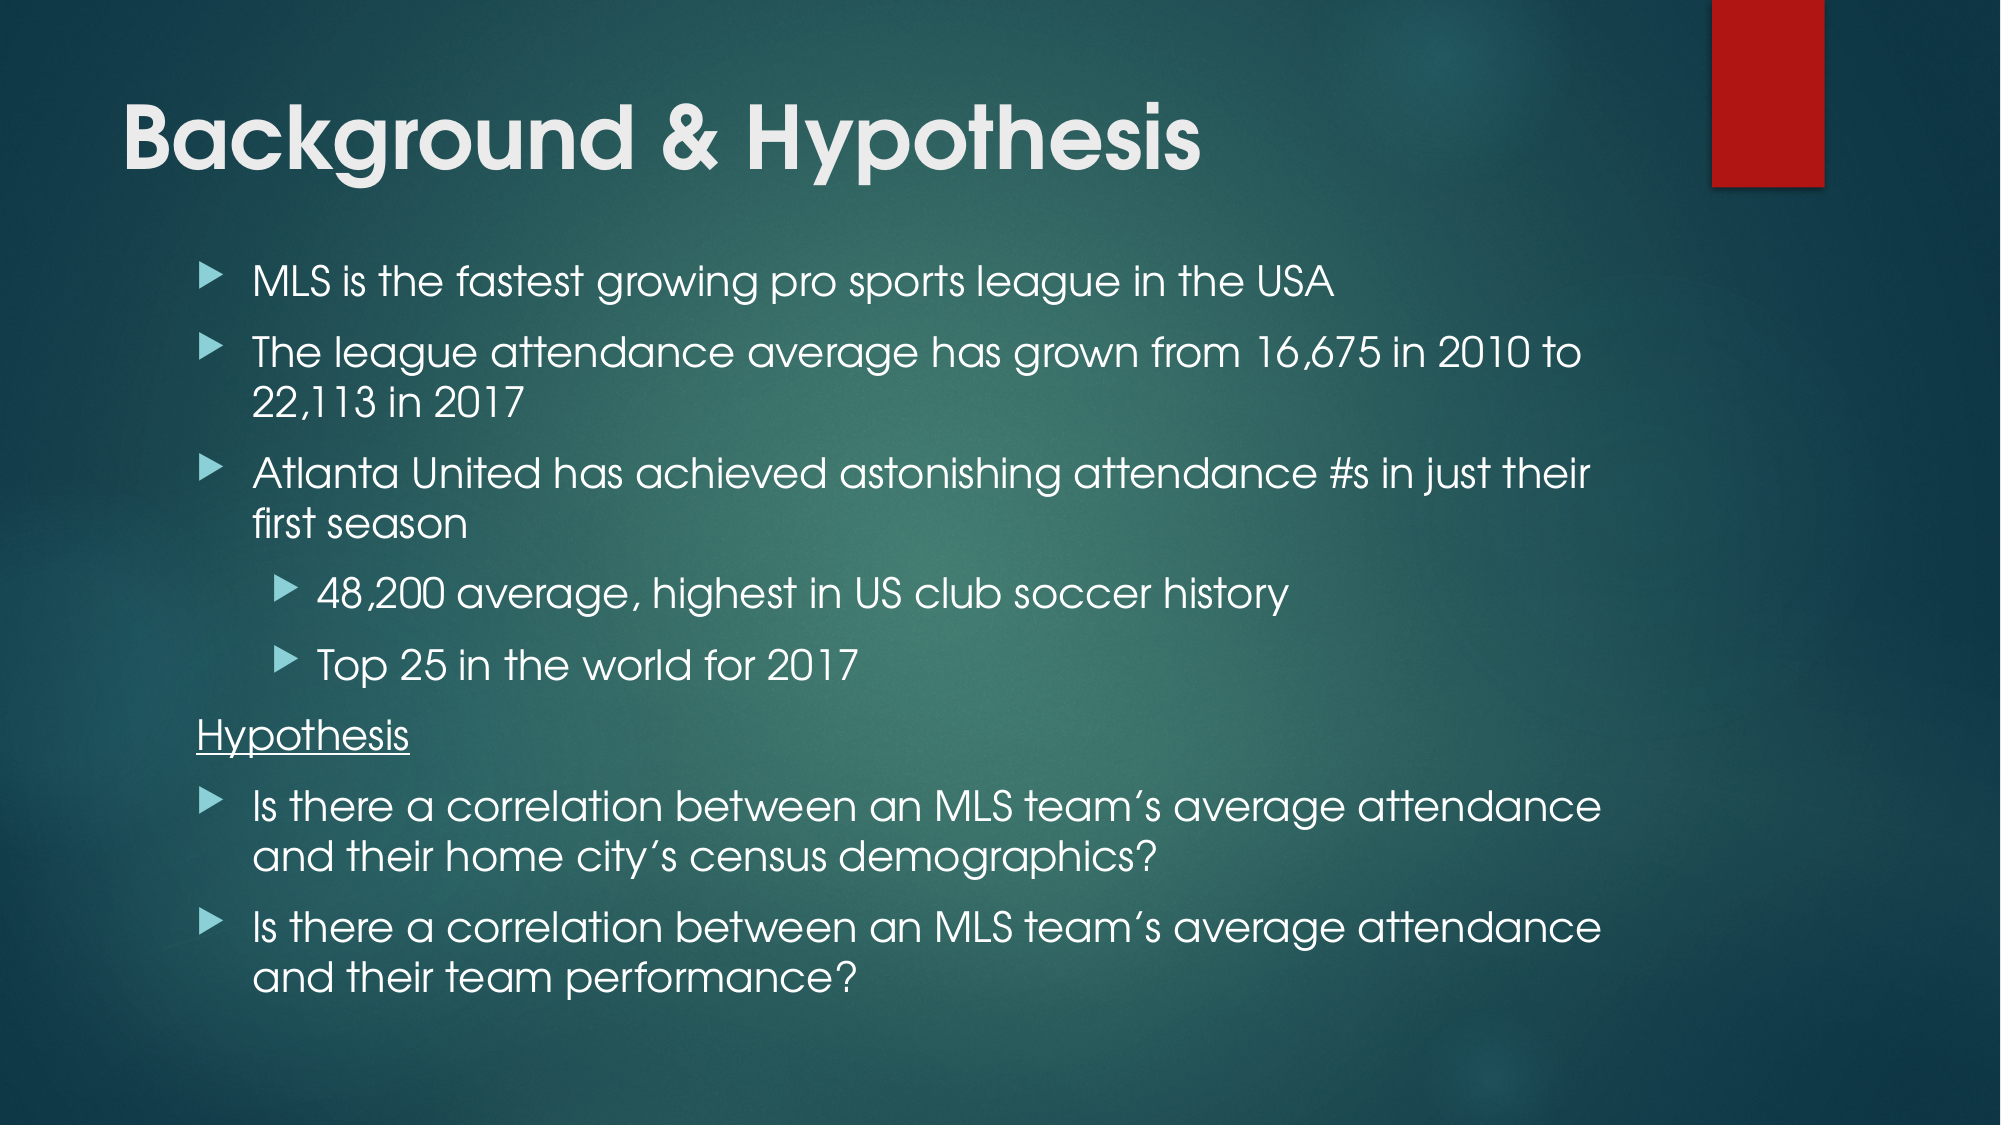

# Background & Hypothesis
MLS is the fastest growing pro sports league in the USA
The league attendance average has grown from 16,675 in 2010 to 22,113 in 2017
Atlanta United has achieved astonishing attendance #s in just their first season
48,200 average, highest in US club soccer history
Top 25 in the world for 2017
Hypothesis
Is there a correlation between an MLS team’s average attendance and their home city’s census demographics?
Is there a correlation between an MLS team’s average attendance and their team performance?